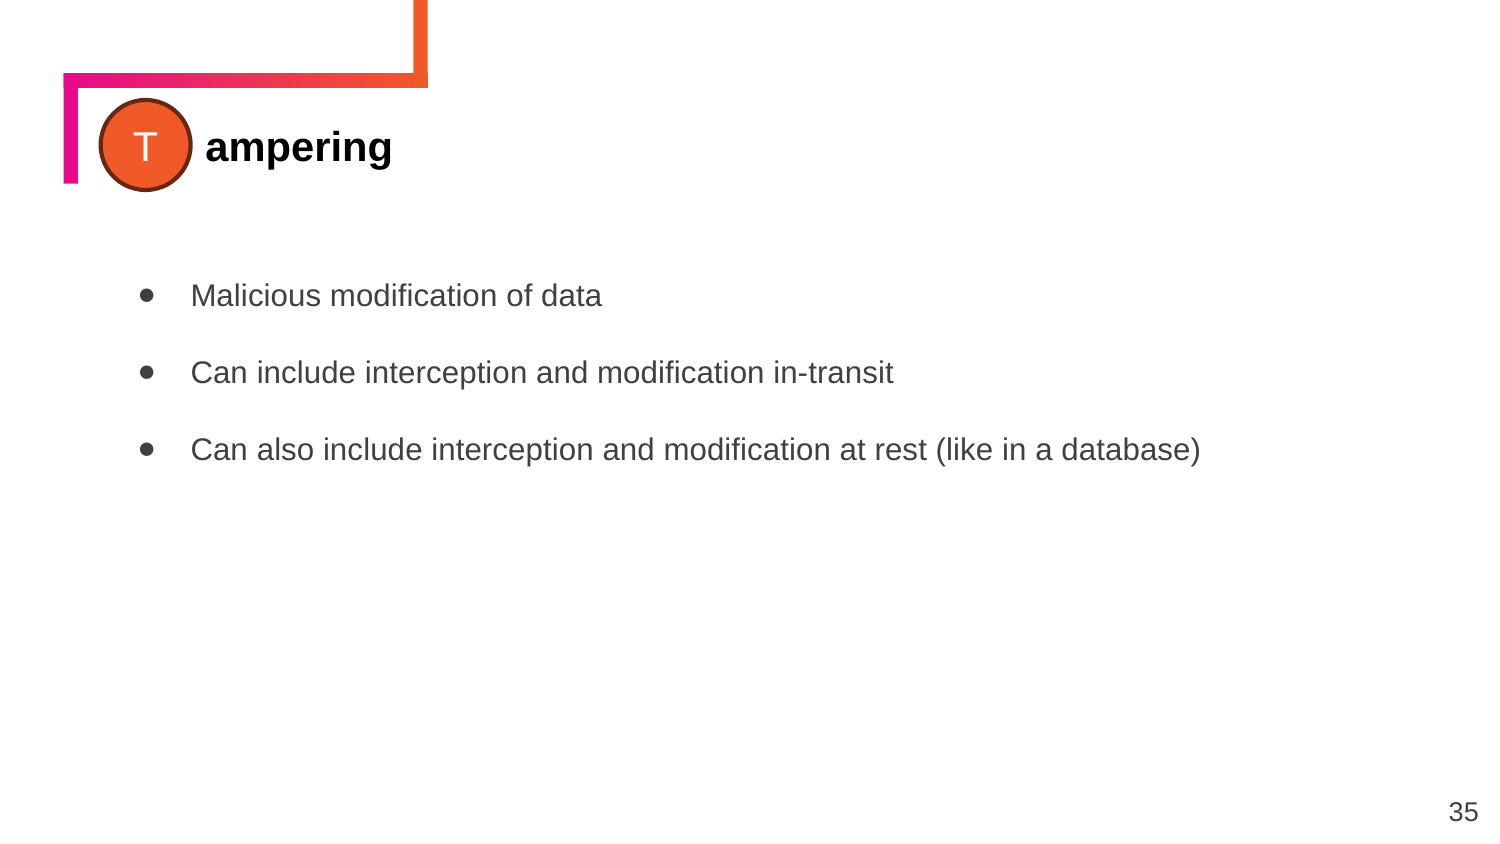

T
ampering
Malicious modification of data
Can include interception and modification in-transit
Can also include interception and modification at rest (like in a database)
35